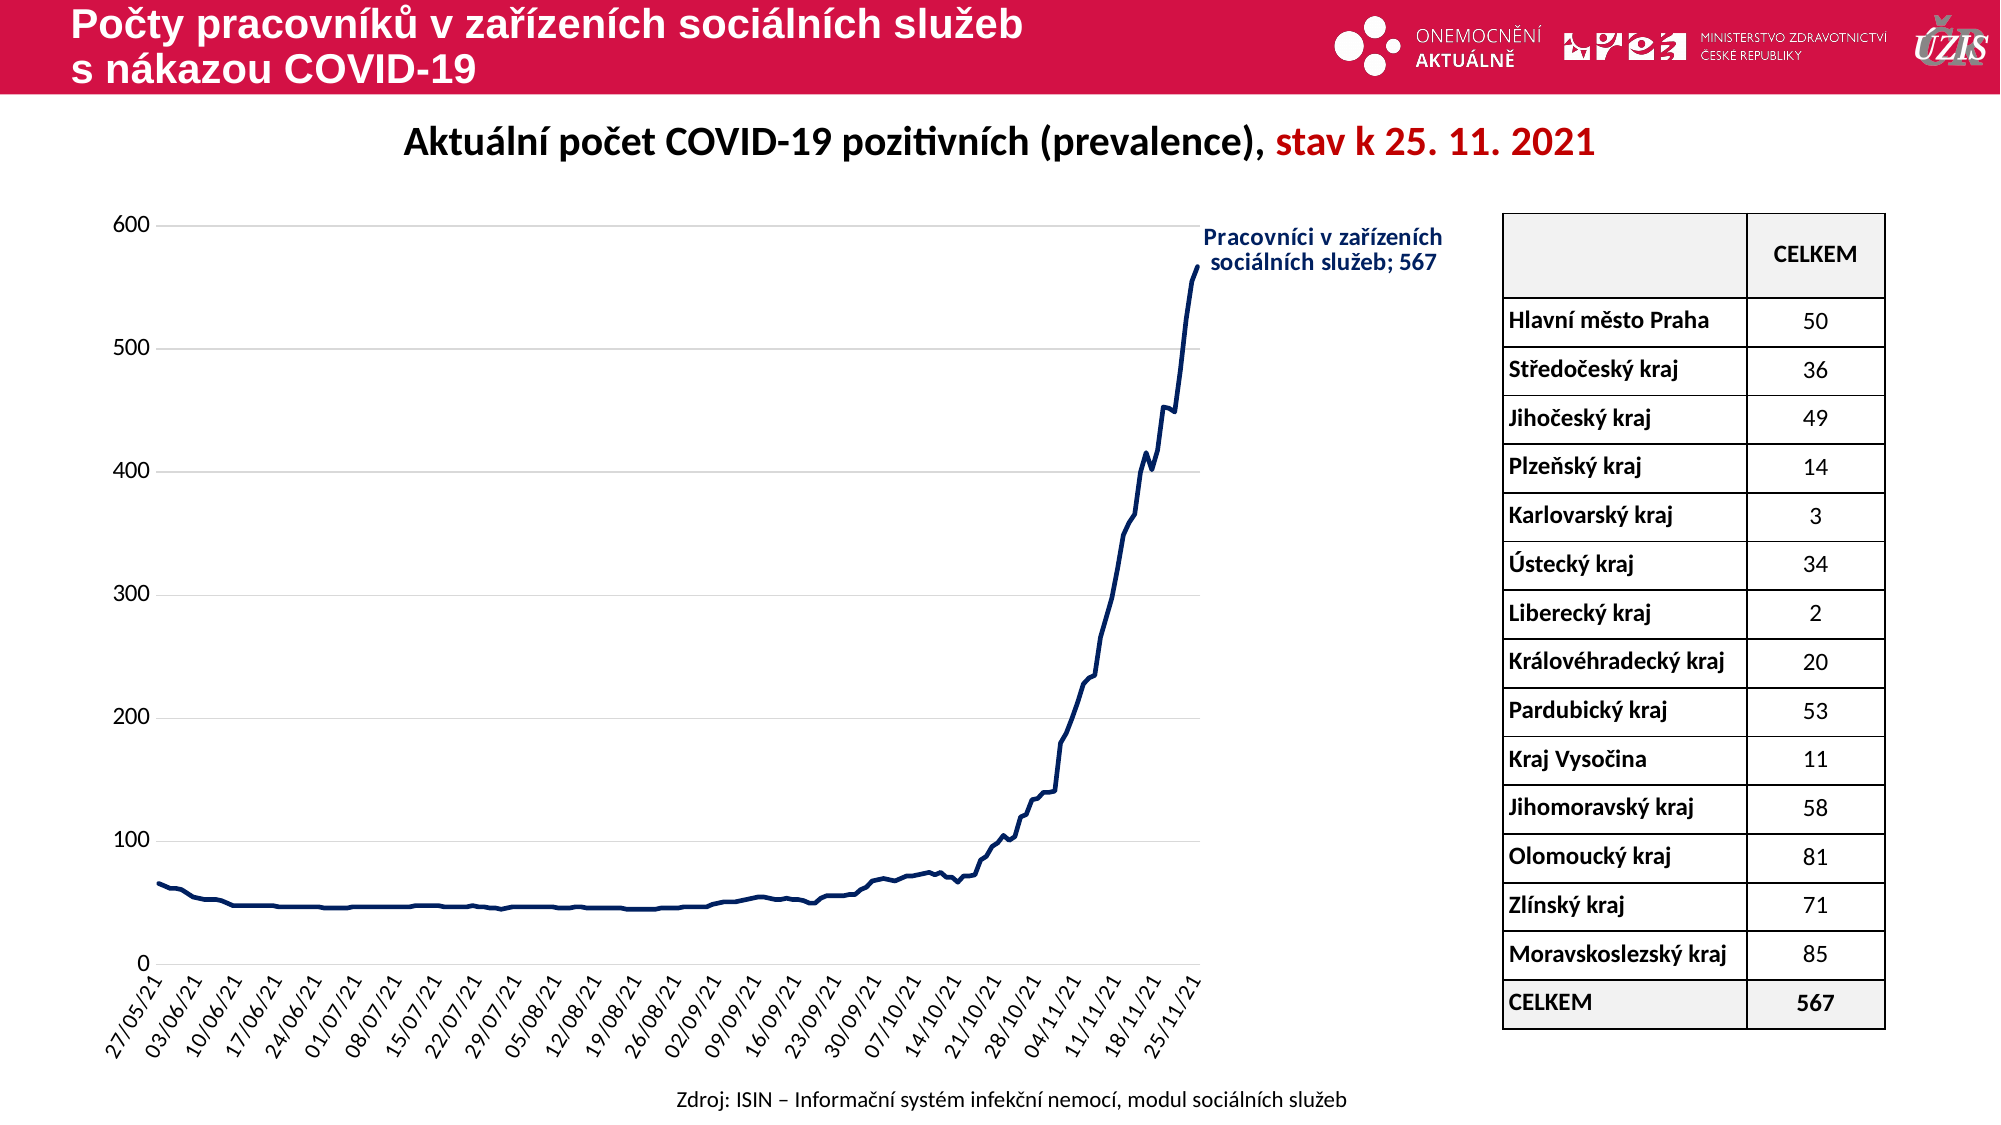

# Počty pracovníků v zařízeních sociálních služeb s nákazou COVID-19
Aktuální počet COVID-19 pozitivních (prevalence), stav k 25. 11. 2021

### Chart

| Category | Pracovníci v zařízeních sociálních služeb |
|---|---|
| 44343 | 66.0 |
| 44344 | 64.0 |
| 44345 | 62.0 |
| 44346 | 62.0 |
| 44347 | 61.0 |
| 44348 | 58.0 |
| 44349 | 55.0 |
| 44350 | 54.0 |
| 44351 | 53.0 |
| 44352 | 53.0 |
| 44353 | 53.0 |
| 44354 | 52.0 |
| 44355 | 50.0 |
| 44356 | 48.0 |
| 44357 | 48.0 |
| 44358 | 48.0 |
| 44359 | 48.0 |
| 44360 | 48.0 |
| 44361 | 48.0 |
| 44362 | 48.0 |
| 44363 | 48.0 |
| 44364 | 47.0 |
| 44365 | 47.0 |
| 44366 | 47.0 |
| 44367 | 47.0 |
| 44368 | 47.0 |
| 44369 | 47.0 |
| 44370 | 47.0 |
| 44371 | 47.0 |
| 44372 | 46.0 |
| 44373 | 46.0 |
| 44374 | 46.0 |
| 44375 | 46.0 |
| 44376 | 46.0 |
| 44377 | 47.0 |
| 44378 | 47.0 |
| 44379 | 47.0 |
| 44380 | 47.0 |
| 44381 | 47.0 |
| 44382 | 47.0 |
| 44383 | 47.0 |
| 44384 | 47.0 |
| 44385 | 47.0 |
| 44386 | 47.0 |
| 44387 | 47.0 |
| 44388 | 48.0 |
| 44389 | 48.0 |
| 44390 | 48.0 |
| 44391 | 48.0 |
| 44392 | 48.0 |
| 44393 | 47.0 |
| 44394 | 47.0 |
| 44395 | 47.0 |
| 44396 | 47.0 |
| 44397 | 47.0 |
| 44398 | 48.0 |
| 44399 | 47.0 |
| 44400 | 47.0 |
| 44401 | 46.0 |
| 44402 | 46.0 |
| 44403 | 45.0 |
| 44404 | 46.0 |
| 44405 | 47.0 |
| 44406 | 47.0 |
| 44407 | 47.0 |
| 44408 | 47.0 |
| 44409 | 47.0 |
| 44410 | 47.0 |
| 44411 | 47.0 |
| 44412 | 47.0 |
| 44413 | 46.0 |
| 44414 | 46.0 |
| 44415 | 46.0 |
| 44416 | 47.0 |
| 44417 | 47.0 |
| 44418 | 46.0 |
| 44419 | 46.0 |
| 44420 | 46.0 |
| 44421 | 46.0 |
| 44422 | 46.0 |
| 44423 | 46.0 |
| 44424 | 46.0 |
| 44425 | 45.0 |
| 44426 | 45.0 |
| 44427 | 45.0 |
| 44428 | 45.0 |
| 44429 | 45.0 |
| 44430 | 45.0 |
| 44431 | 46.0 |
| 44432 | 46.0 |
| 44433 | 46.0 |
| 44434 | 46.0 |
| 44435 | 47.0 |
| 44436 | 47.0 |
| 44437 | 47.0 |
| 44438 | 47.0 |
| 44439 | 47.0 |
| 44440 | 49.0 |
| 44441 | 50.0 |
| 44442 | 51.0 |
| 44443 | 51.0 |
| 44444 | 51.0 |
| 44445 | 52.0 |
| 44446 | 53.0 |
| 44447 | 54.0 |
| 44448 | 55.0 |
| 44449 | 55.0 |
| 44450 | 54.0 |
| 44451 | 53.0 |
| 44452 | 53.0 |
| 44453 | 54.0 |
| 44454 | 53.0 |
| 44455 | 53.0 |
| 44456 | 52.0 |
| 44457 | 50.0 |
| 44458 | 50.0 |
| 44459 | 54.0 |
| 44460 | 56.0 |
| 44461 | 56.0 |
| 44462 | 56.0 |
| 44463 | 56.0 |
| 44464 | 57.0 |
| 44465 | 57.0 |
| 44466 | 61.0 |
| 44467 | 63.0 |
| 44468 | 68.0 |
| 44469 | 69.0 |
| 44470 | 70.0 |
| 44471 | 69.0 |
| 44472 | 68.0 |
| 44473 | 70.0 |
| 44474 | 72.0 |
| 44475 | 72.0 |
| 44476 | 73.0 |
| 44477 | 74.0 |
| 44478 | 75.0 |
| 44479 | 73.0 |
| 44480 | 75.0 |
| 44481 | 71.0 |
| 44482 | 71.0 |
| 44483 | 67.0 |
| 44484 | 72.0 |
| 44485 | 72.0 |
| 44486 | 73.0 |
| 44487 | 85.0 |
| 44488 | 88.0 |
| 44489 | 96.0 |
| 44490 | 99.0 |
| 44491 | 105.0 |
| 44492 | 101.0 |
| 44493 | 104.0 |
| 44494 | 120.0 |
| 44495 | 122.0 |
| 44496 | 134.0 |
| 44497 | 135.0 |
| 44498 | 140.0 |
| 44499 | 140.0 |
| 44500 | 141.0 |
| 44501 | 180.0 |
| 44502 | 188.0 |
| 44503 | 200.0 |
| 44504 | 213.0 |
| 44505 | 228.0 |
| 44506 | 233.0 |
| 44507 | 235.0 |
| 44508 | 266.0 |
| 44509 | 282.0 |
| 44510 | 298.0 |
| 44511 | 322.0 |
| 44512 | 349.0 |
| 44513 | 359.0 |
| 44514 | 366.0 |
| 44515 | 400.0 |
| 44516 | 416.0 |
| 44517 | 402.0 |
| 44518 | 418.0 |
| 44519 | 453.0 |
| 44520 | 452.0 |
| 44521 | 449.0 |
| 44522 | 483.0 |
| 44523 | 524.0 |
| 44524 | 555.0 |
| 44525 | 567.0 |
|  | CELKEM |
| --- | --- |
| Hlavní město Praha | 50 |
| Středočeský kraj | 36 |
| Jihočeský kraj | 49 |
| Plzeňský kraj | 14 |
| Karlovarský kraj | 3 |
| Ústecký kraj | 34 |
| Liberecký kraj | 2 |
| Královéhradecký kraj | 20 |
| Pardubický kraj | 53 |
| Kraj Vysočina | 11 |
| Jihomoravský kraj | 58 |
| Olomoucký kraj | 81 |
| Zlínský kraj | 71 |
| Moravskoslezský kraj | 85 |
| CELKEM | 567 |
Zdroj: ISIN – Informační systém infekční nemocí, modul sociálních služeb